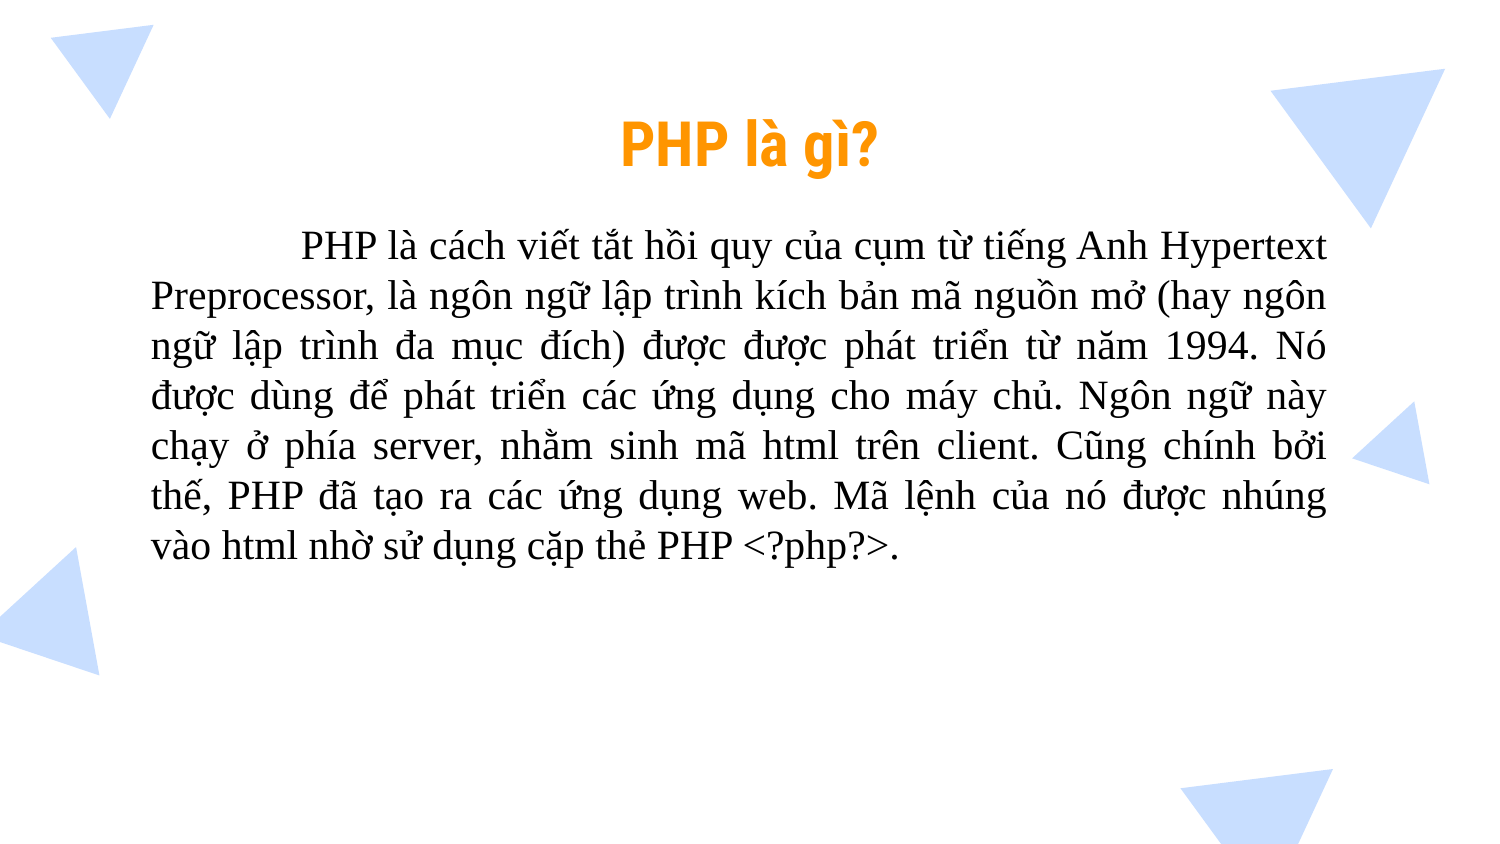

# PHP là gì?
	PHP là cách viết tắt hồi quy của cụm từ tiếng Anh Hypertext Preprocessor, là ngôn ngữ lập trình kích bản mã nguồn mở (hay ngôn ngữ lập trình đa mục đích) được được phát triển từ năm 1994. Nó được dùng để phát triển các ứng dụng cho máy chủ. Ngôn ngữ này chạy ở phía server, nhằm sinh mã html trên client. Cũng chính bởi thế, PHP đã tạo ra các ứng dụng web. Mã lệnh của nó được nhúng vào html nhờ sử dụng cặp thẻ PHP <?php?>.